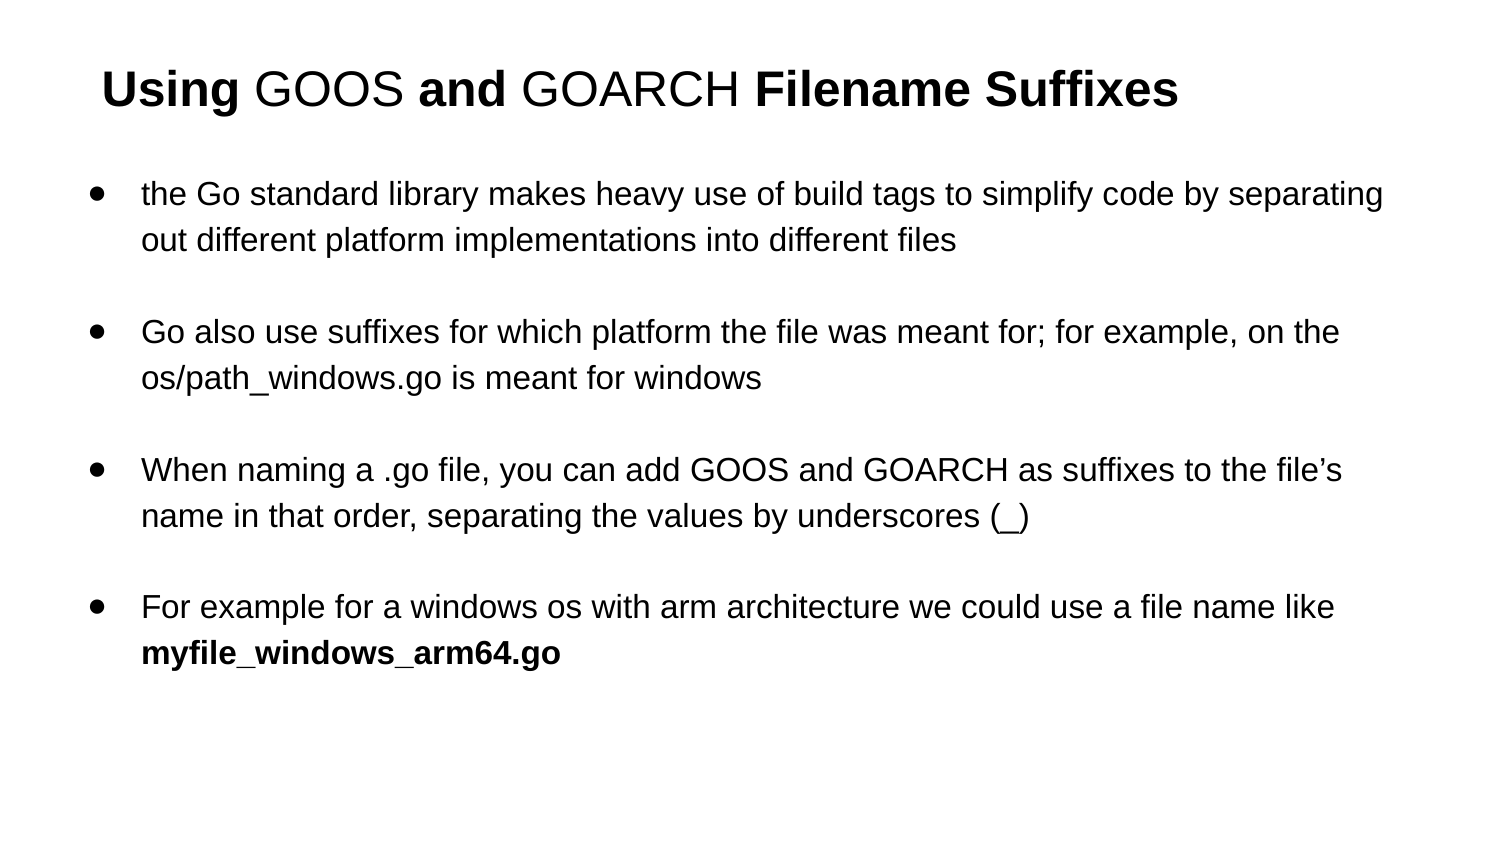

# Using GOOS and GOARCH Filename Suffixes

the Go standard library makes heavy use of build tags to simplify code by separating out different platform implementations into different files

Go also use suffixes for which platform the file was meant for; for example, on the os/path_windows.go is meant for windows

When naming a .go file, you can add GOOS and GOARCH as suffixes to the file’s name in that order, separating the values by underscores (_)

For example for a windows os with arm architecture we could use a file name like myfile_windows_arm64.go